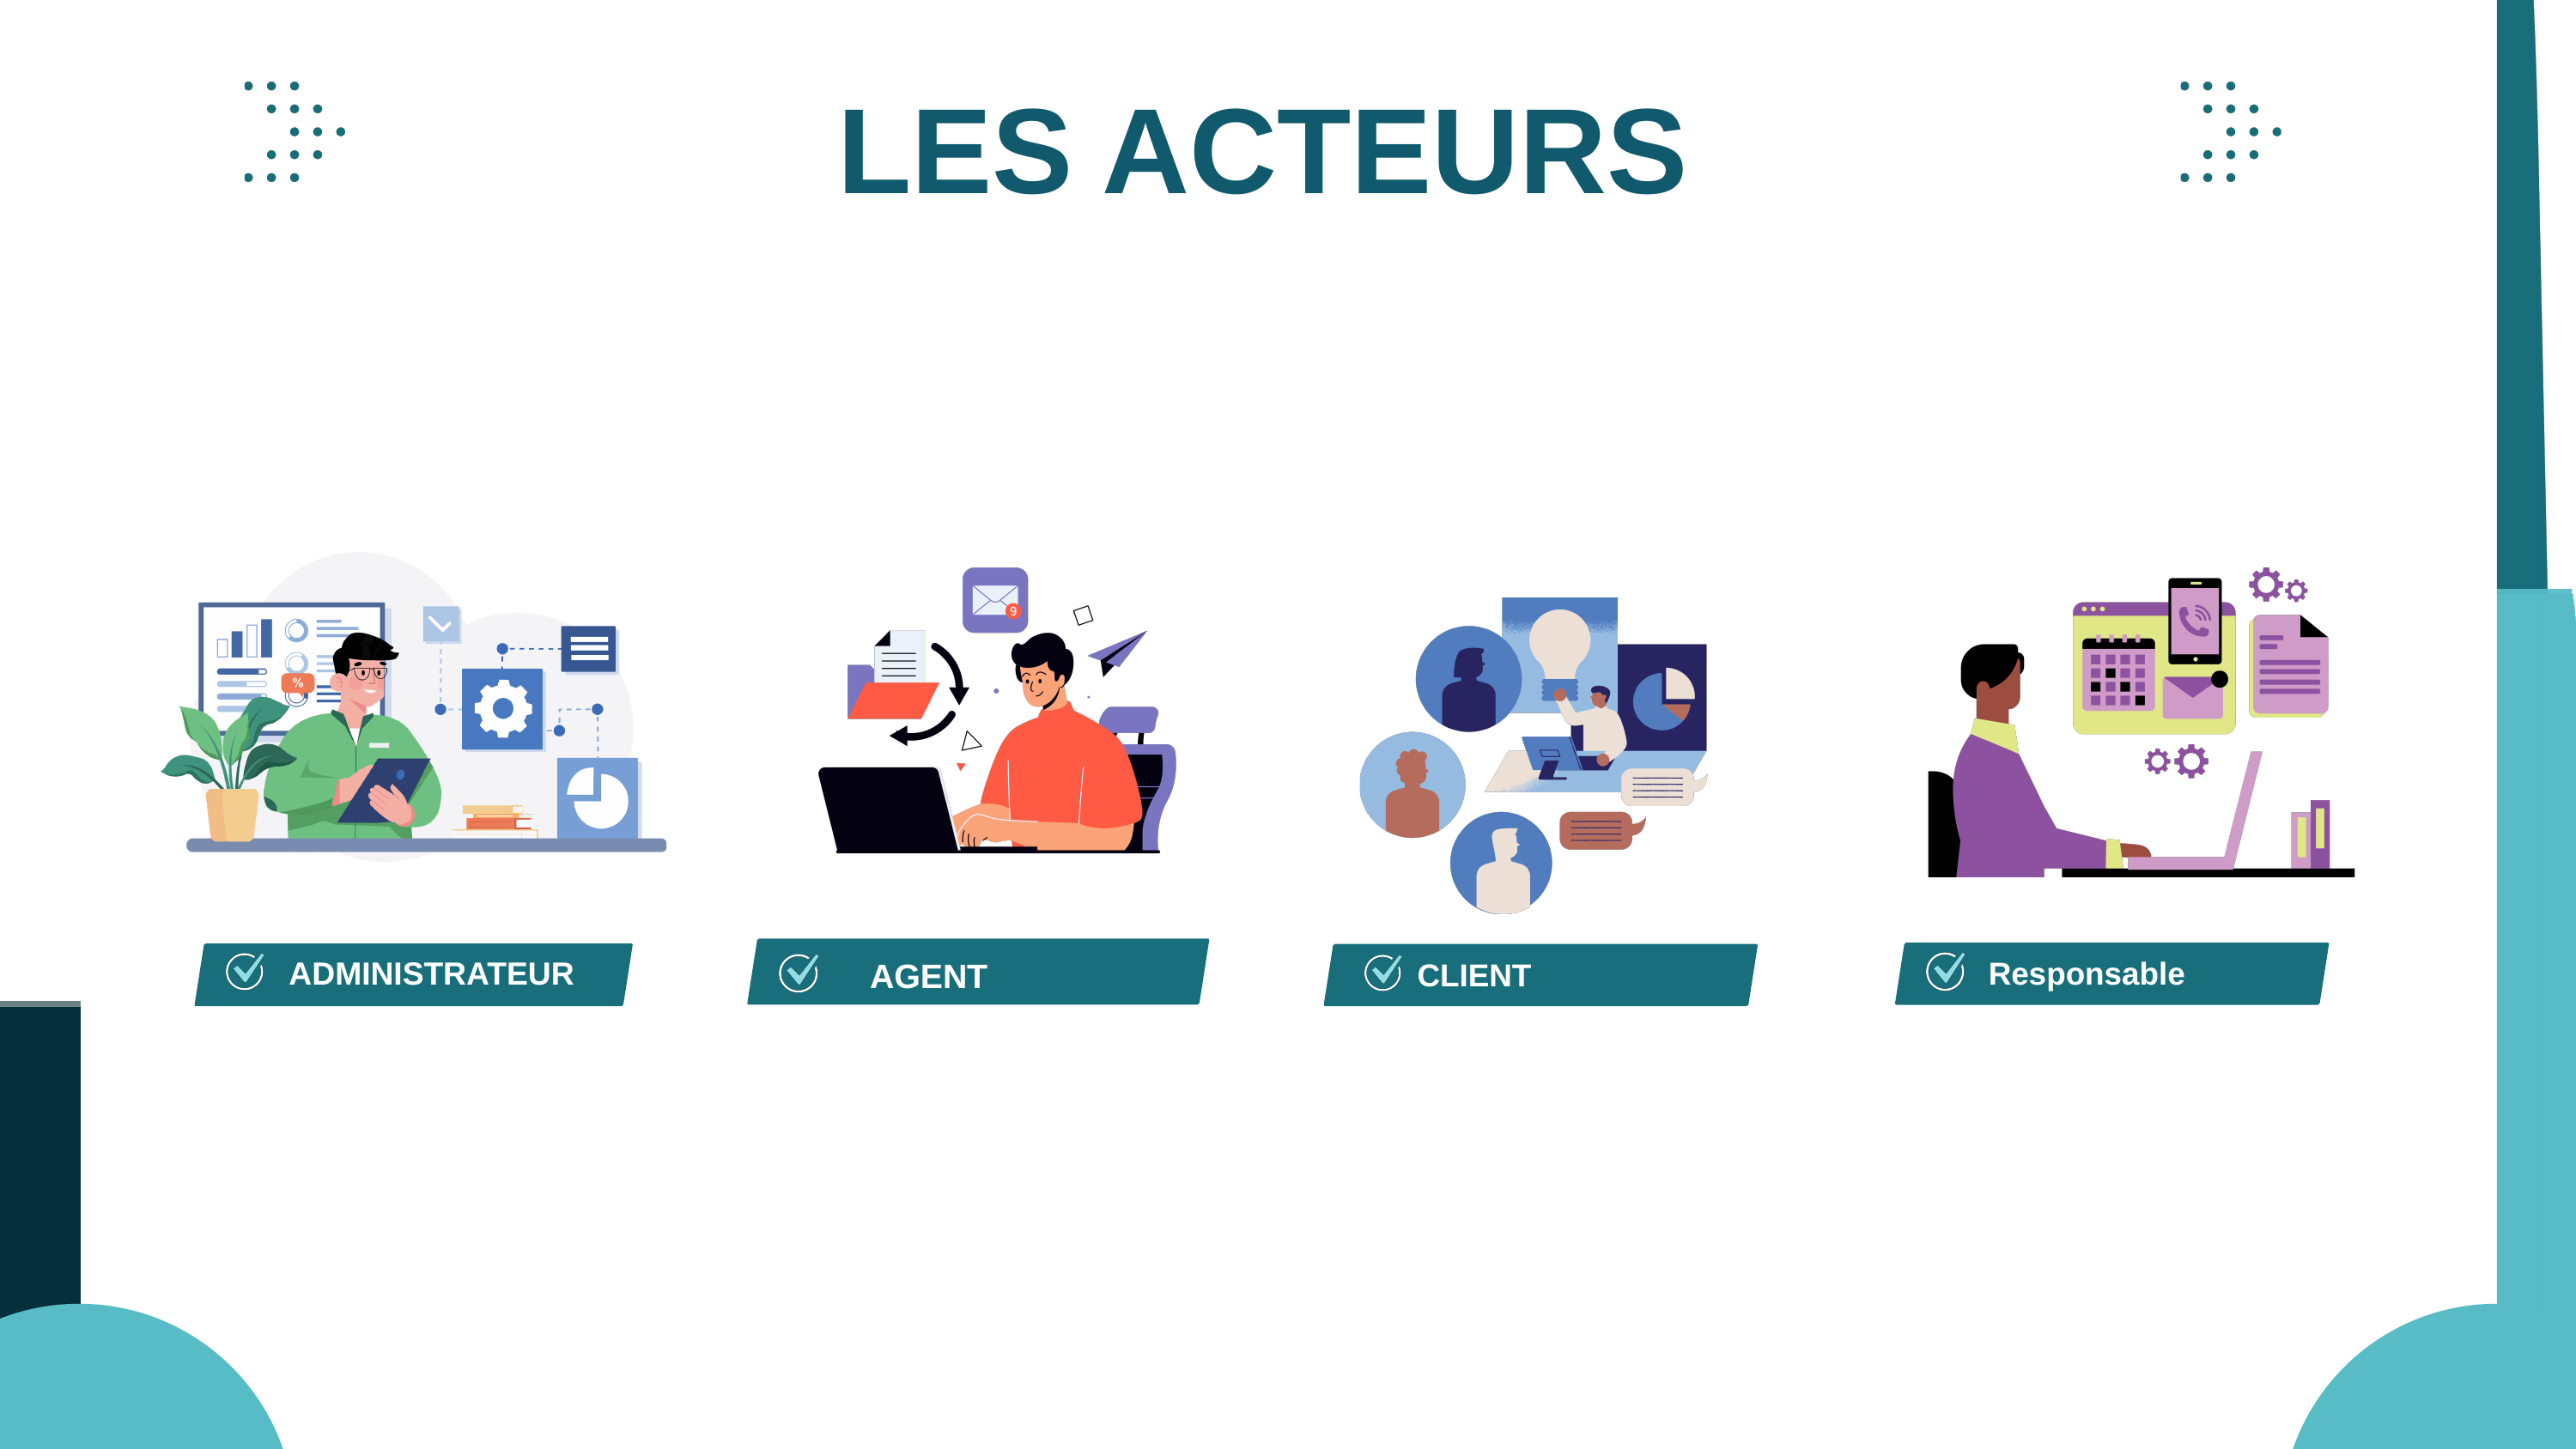

LES ACTEURS

ADMINISTRATEUR
Responsable DevOps
AGENT
CLIENT